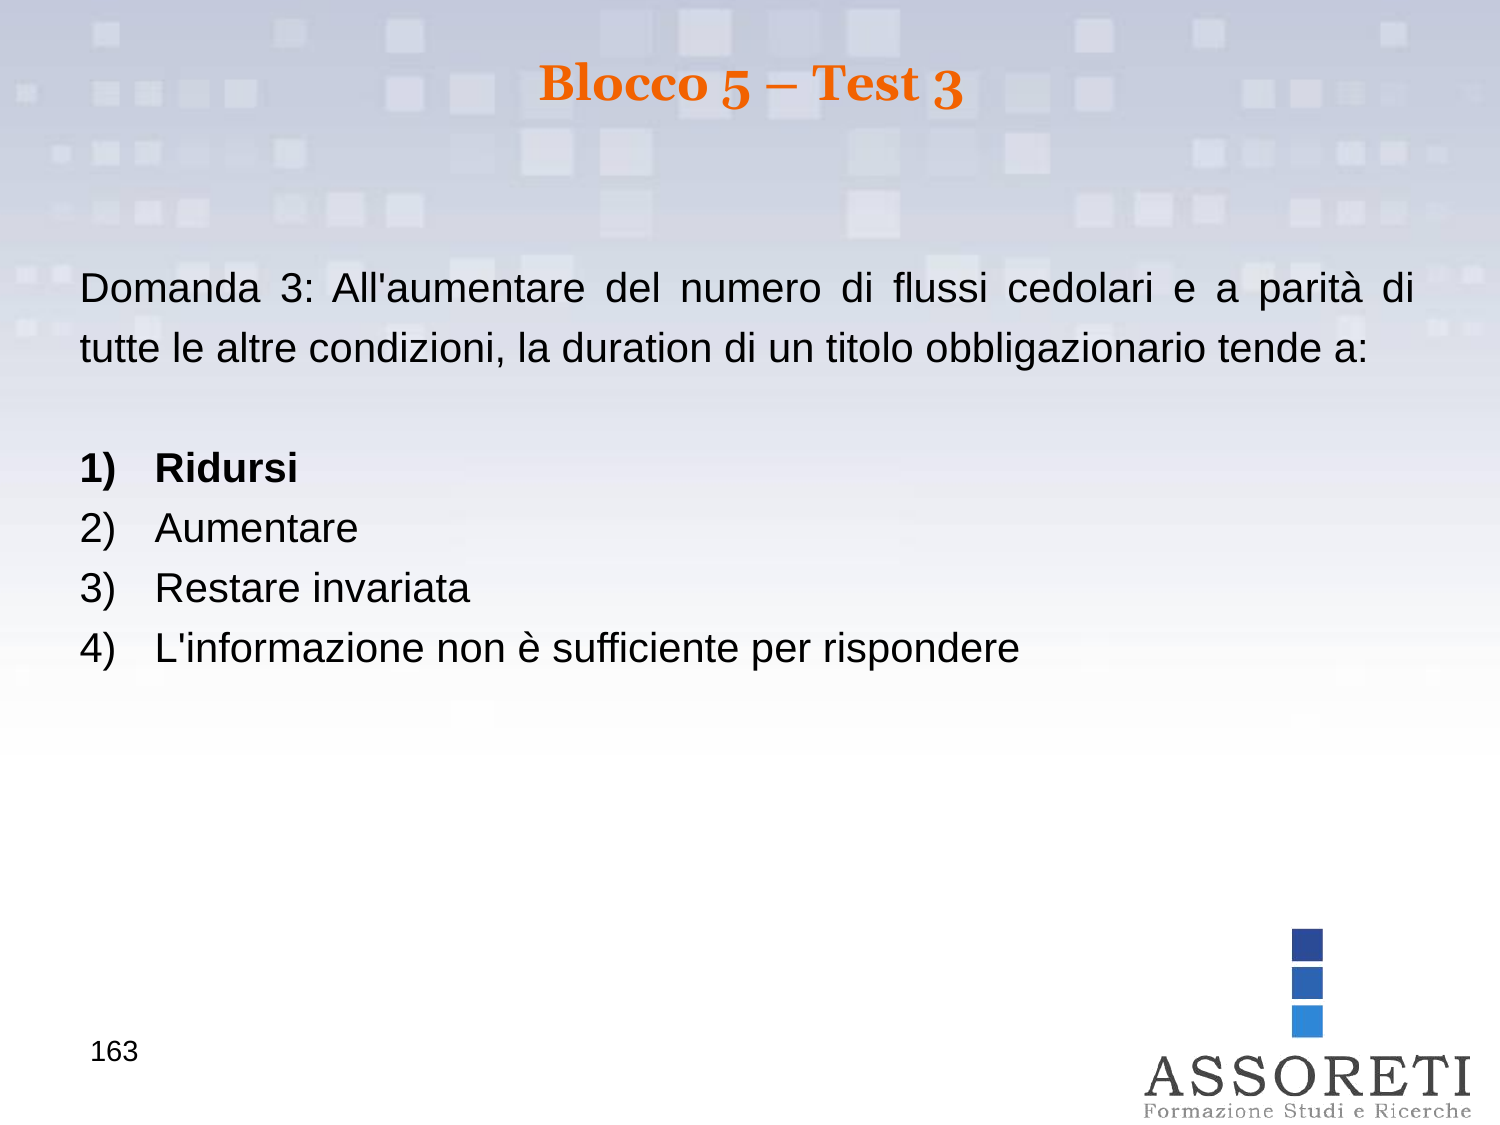

Blocco 5 – Test 3
Domanda 3: All'aumentare del numero di flussi cedolari e a parità di tutte le altre condizioni, la duration di un titolo obbligazionario tende a:

Ridursi
Aumentare
Restare invariata
L'informazione non è sufficiente per rispondere
163